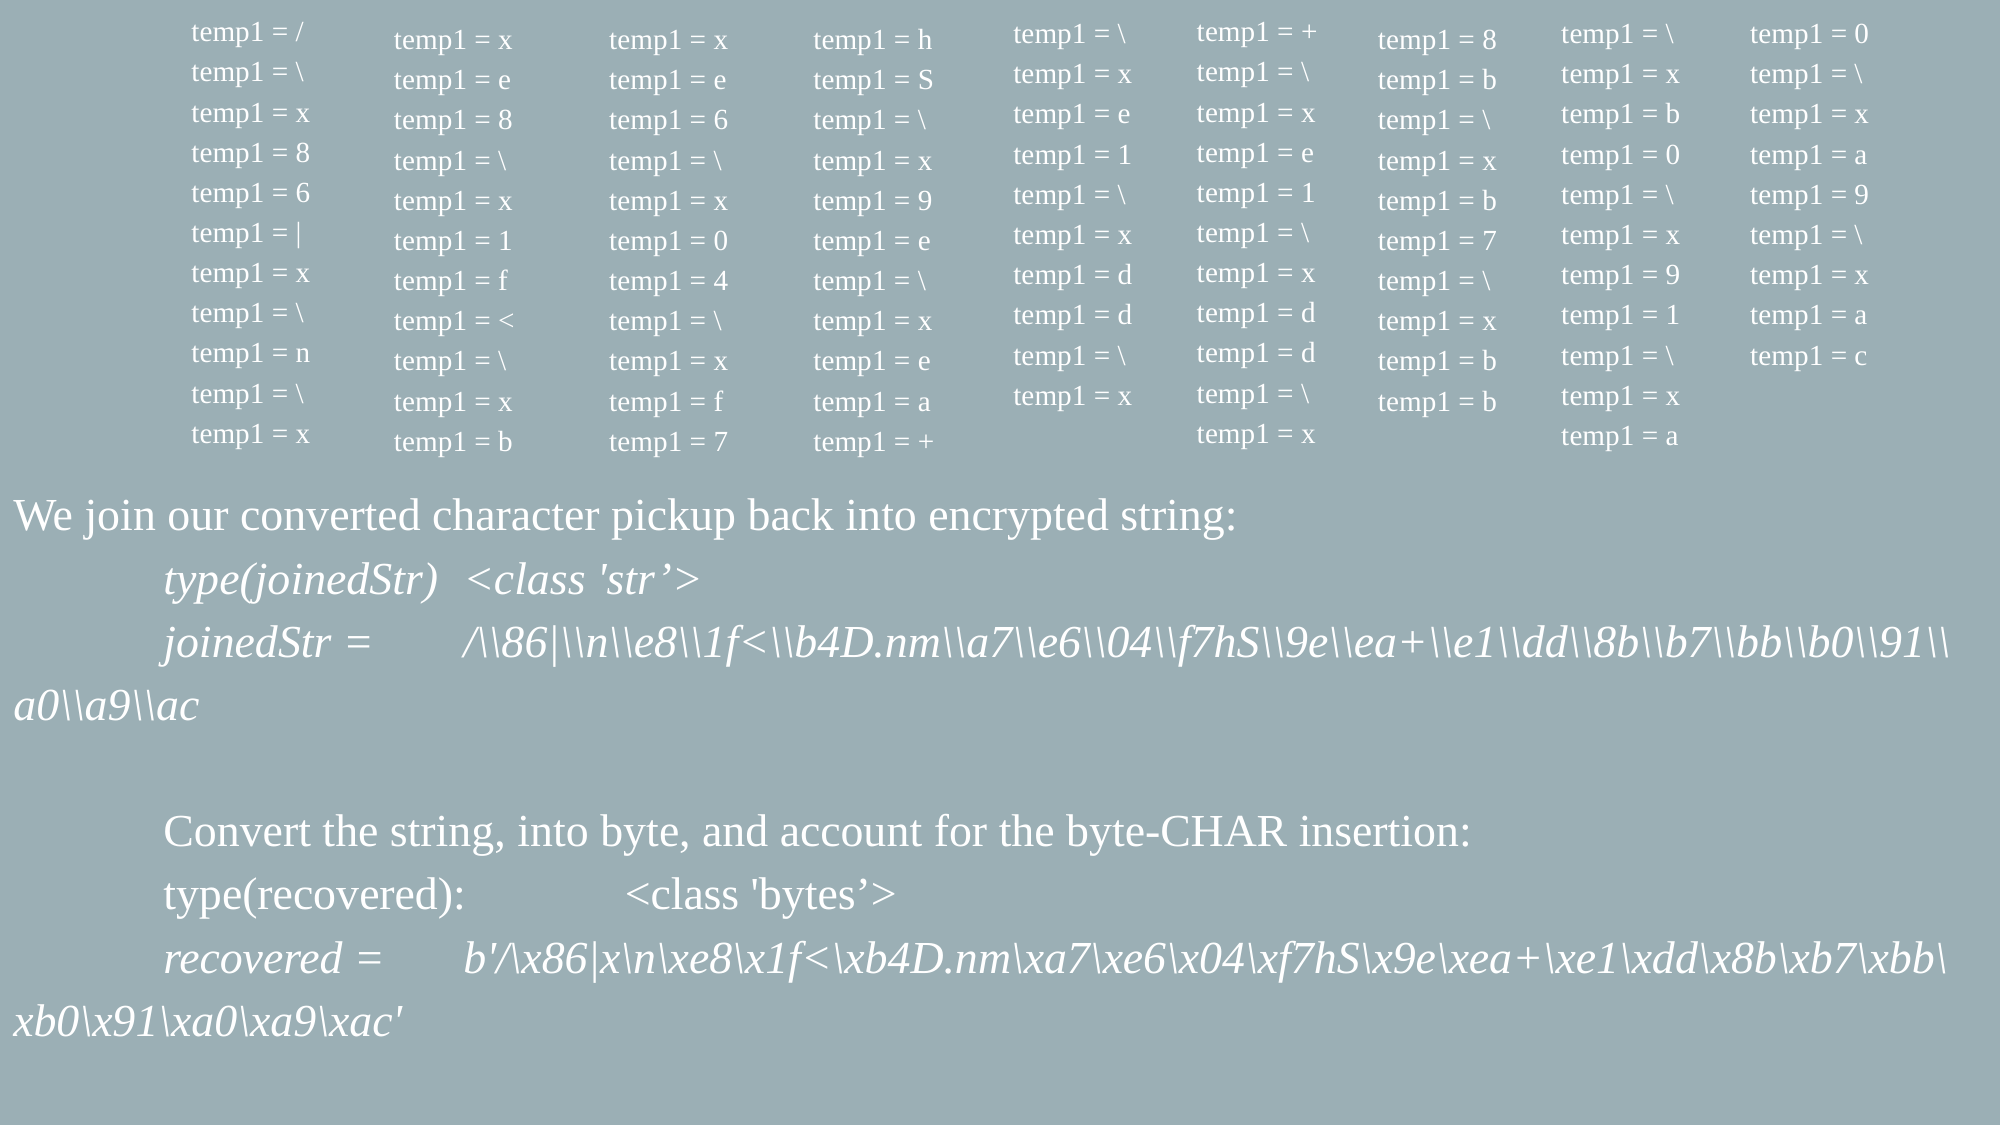

temp1 = +
temp1 = \
temp1 = x
temp1 = e
temp1 = 1
temp1 = \
temp1 = x
temp1 = d
temp1 = d
temp1 = \
temp1 = x
temp1 = /
temp1 = \
temp1 = x
temp1 = 8
temp1 = 6
temp1 = |
temp1 = x
temp1 = \
temp1 = n
temp1 = \
temp1 = x
temp1 = \
temp1 = x
temp1 = e
temp1 = 1
temp1 = \
temp1 = x
temp1 = d
temp1 = d
temp1 = \
temp1 = x
temp1 = \
temp1 = x
temp1 = b
temp1 = 0
temp1 = \
temp1 = x
temp1 = 9
temp1 = 1
temp1 = \
temp1 = x
temp1 = a
temp1 = 0
temp1 = \
temp1 = x
temp1 = a
temp1 = 9
temp1 = \
temp1 = x
temp1 = a
temp1 = c
temp1 = x
temp1 = e
temp1 = 8
temp1 = \
temp1 = x
temp1 = 1
temp1 = f
temp1 = <
temp1 = \
temp1 = x
temp1 = b
temp1 = x
temp1 = e
temp1 = 6
temp1 = \
temp1 = x
temp1 = 0
temp1 = 4
temp1 = \
temp1 = x
temp1 = f
temp1 = 7

temp1 = h
temp1 = S
temp1 = \
temp1 = x
temp1 = 9
temp1 = e
temp1 = \
temp1 = x
temp1 = e
temp1 = a
temp1 = +
temp1 = 8
temp1 = b
temp1 = \
temp1 = x
temp1 = b
temp1 = 7
temp1 = \
temp1 = x
temp1 = b
temp1 = b
We join our converted character pickup back into encrypted string:
	type(joinedStr)	<class 'str’>
	joinedStr = 	/\\86|\\n\\e8\\1f<\\b4D.nm\\a7\\e6\\04\\f7hS\\9e\\ea+\\e1\\dd\\8b\\b7\\bb\\b0\\91\\a0\\a9\\ac

	Convert the string, into byte, and account for the byte-CHAR insertion:
	type(recovered):	 <class 'bytes’>
	recovered =   	b'/\x86|x\n\xe8\x1f<\xb4D.nm\xa7\xe6\x04\xf7hS\x9e\xea+\xe1\xdd\x8b\xb7\xbb\xb0\x91\xa0\xa9\xac'